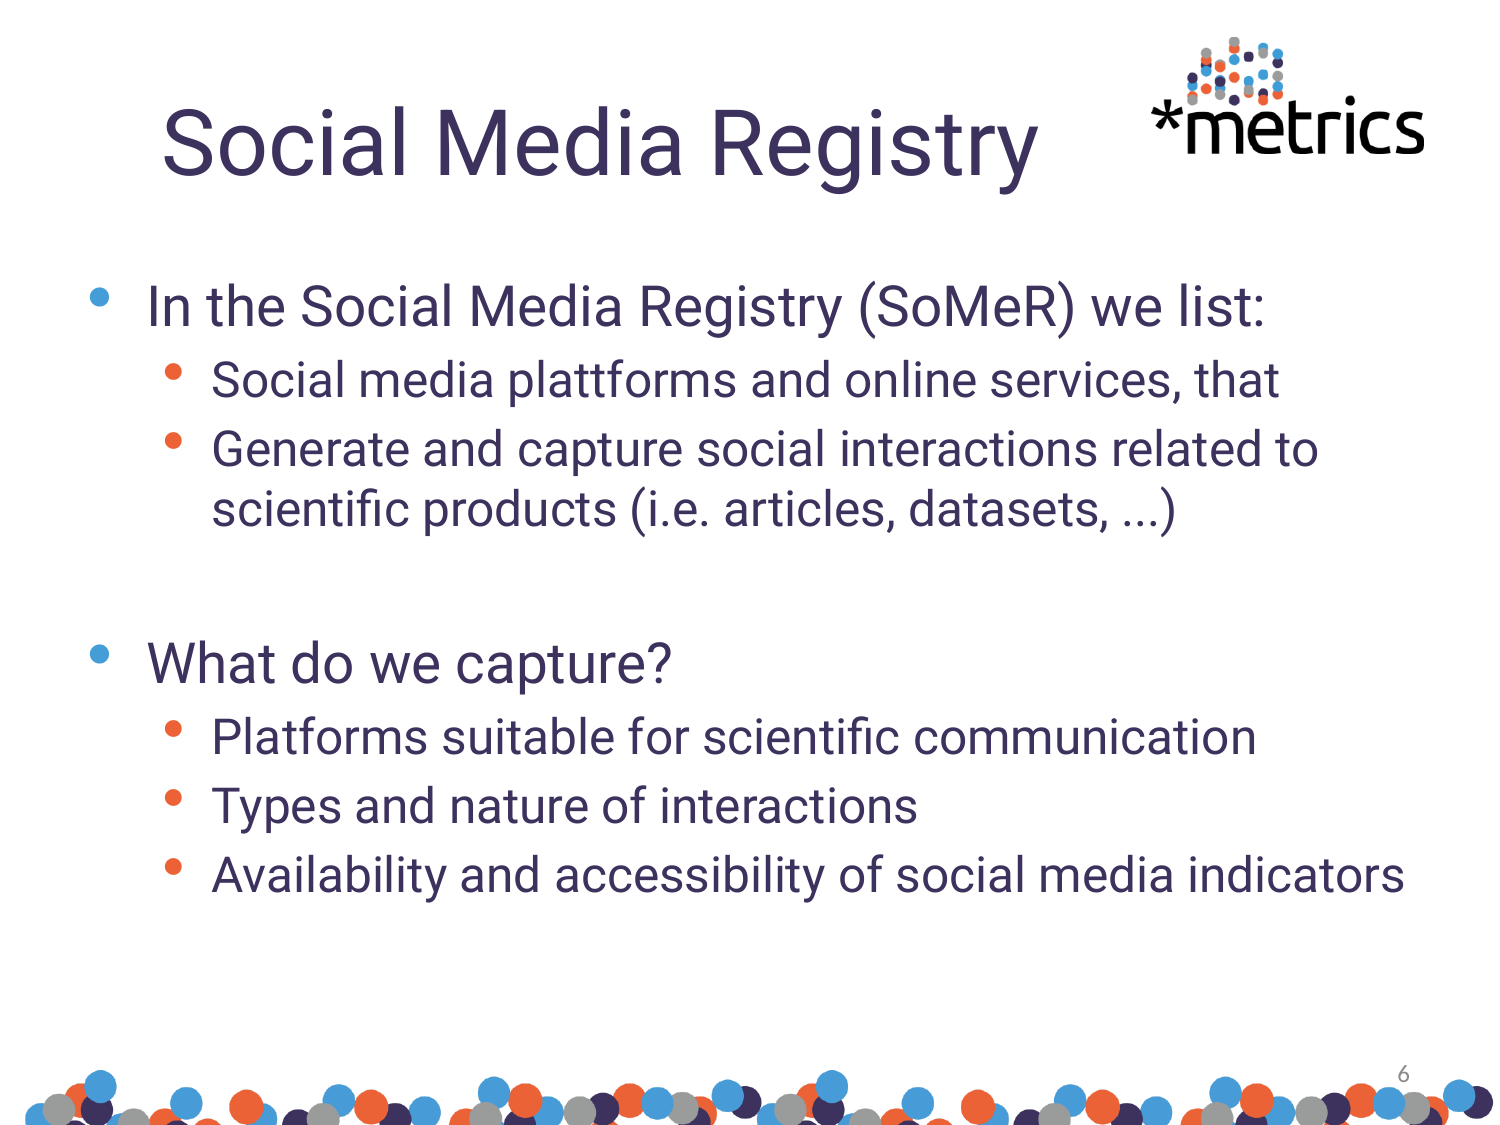

# Social Media Registry
In the Social Media Registry (SoMeR) we list:
Social media plattforms and online services, that
Generate and capture social interactions related to scientific products (i.e. articles, datasets, ...)

What do we capture?
Platforms suitable for scientific communication
Types and nature of interactions
Availability and accessibility of social media indicators

6